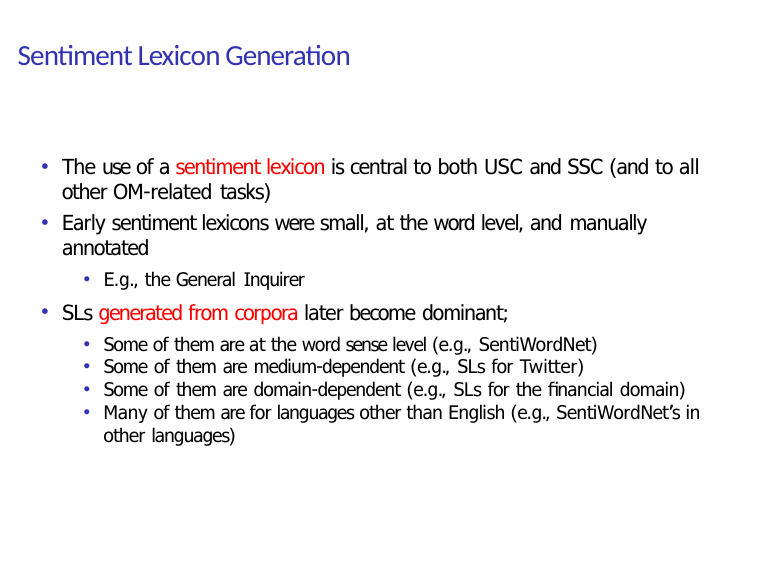

# Sentiment Lexicon Generation
The use of a sentiment lexicon is central to both USC and SSC (and to all  other OM-related tasks)
Early sentiment lexicons were small, at the word level, and manually
annotated
E.g., the General Inquirer
SLs generated from corpora later become dominant;
Some of them are at the word sense level (e.g., SentiWordNet)
Some of them are medium-dependent (e.g., SLs for Twitter)
Some of them are domain-dependent (e.g., SLs for the financial domain)
Many of them are for languages other than English (e.g., SentiWordNet’s in  other languages)